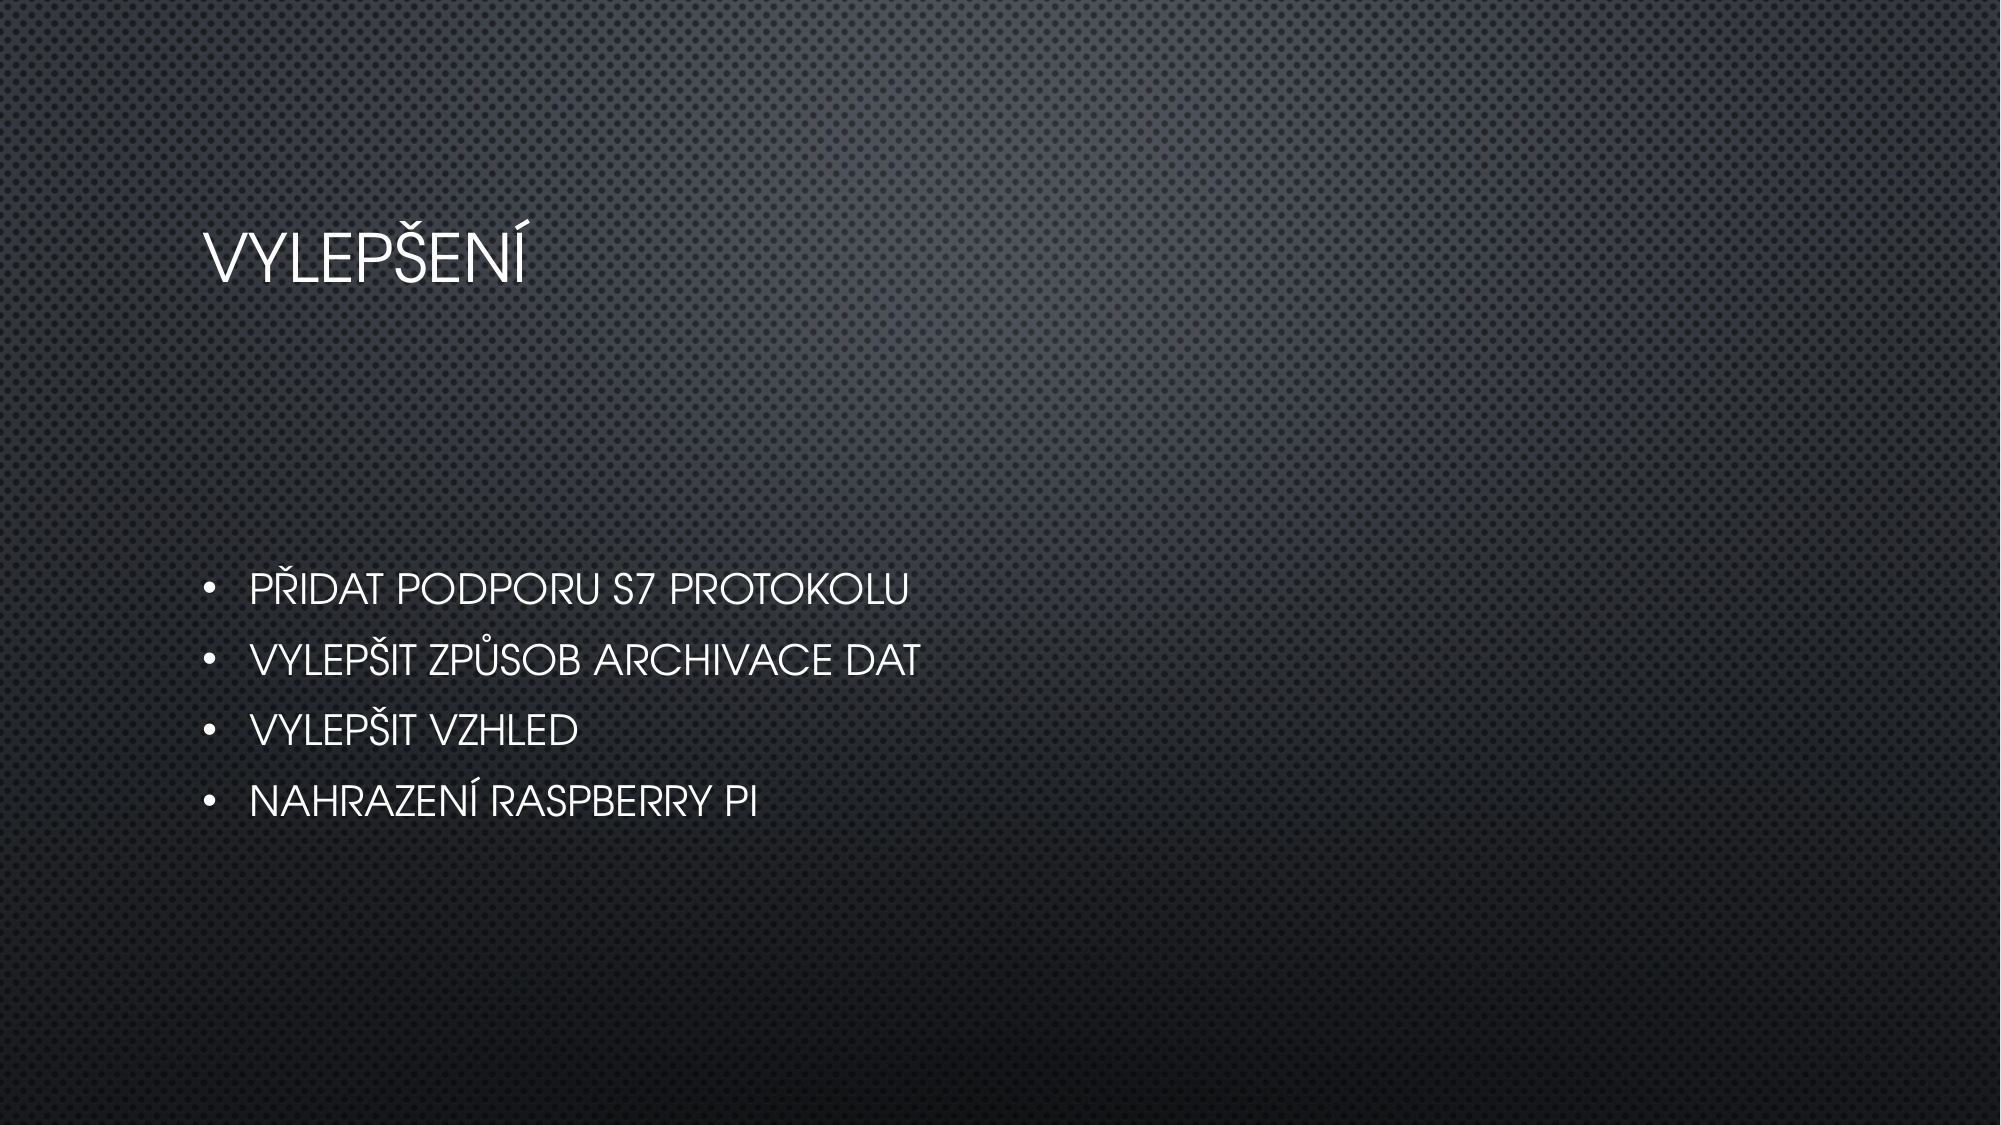

# Vylepšení
Přidat podporu S7 protokolu
Vylepšit způsob archivace dat
Vylepšit vzhled
Nahrazení raspberry pi